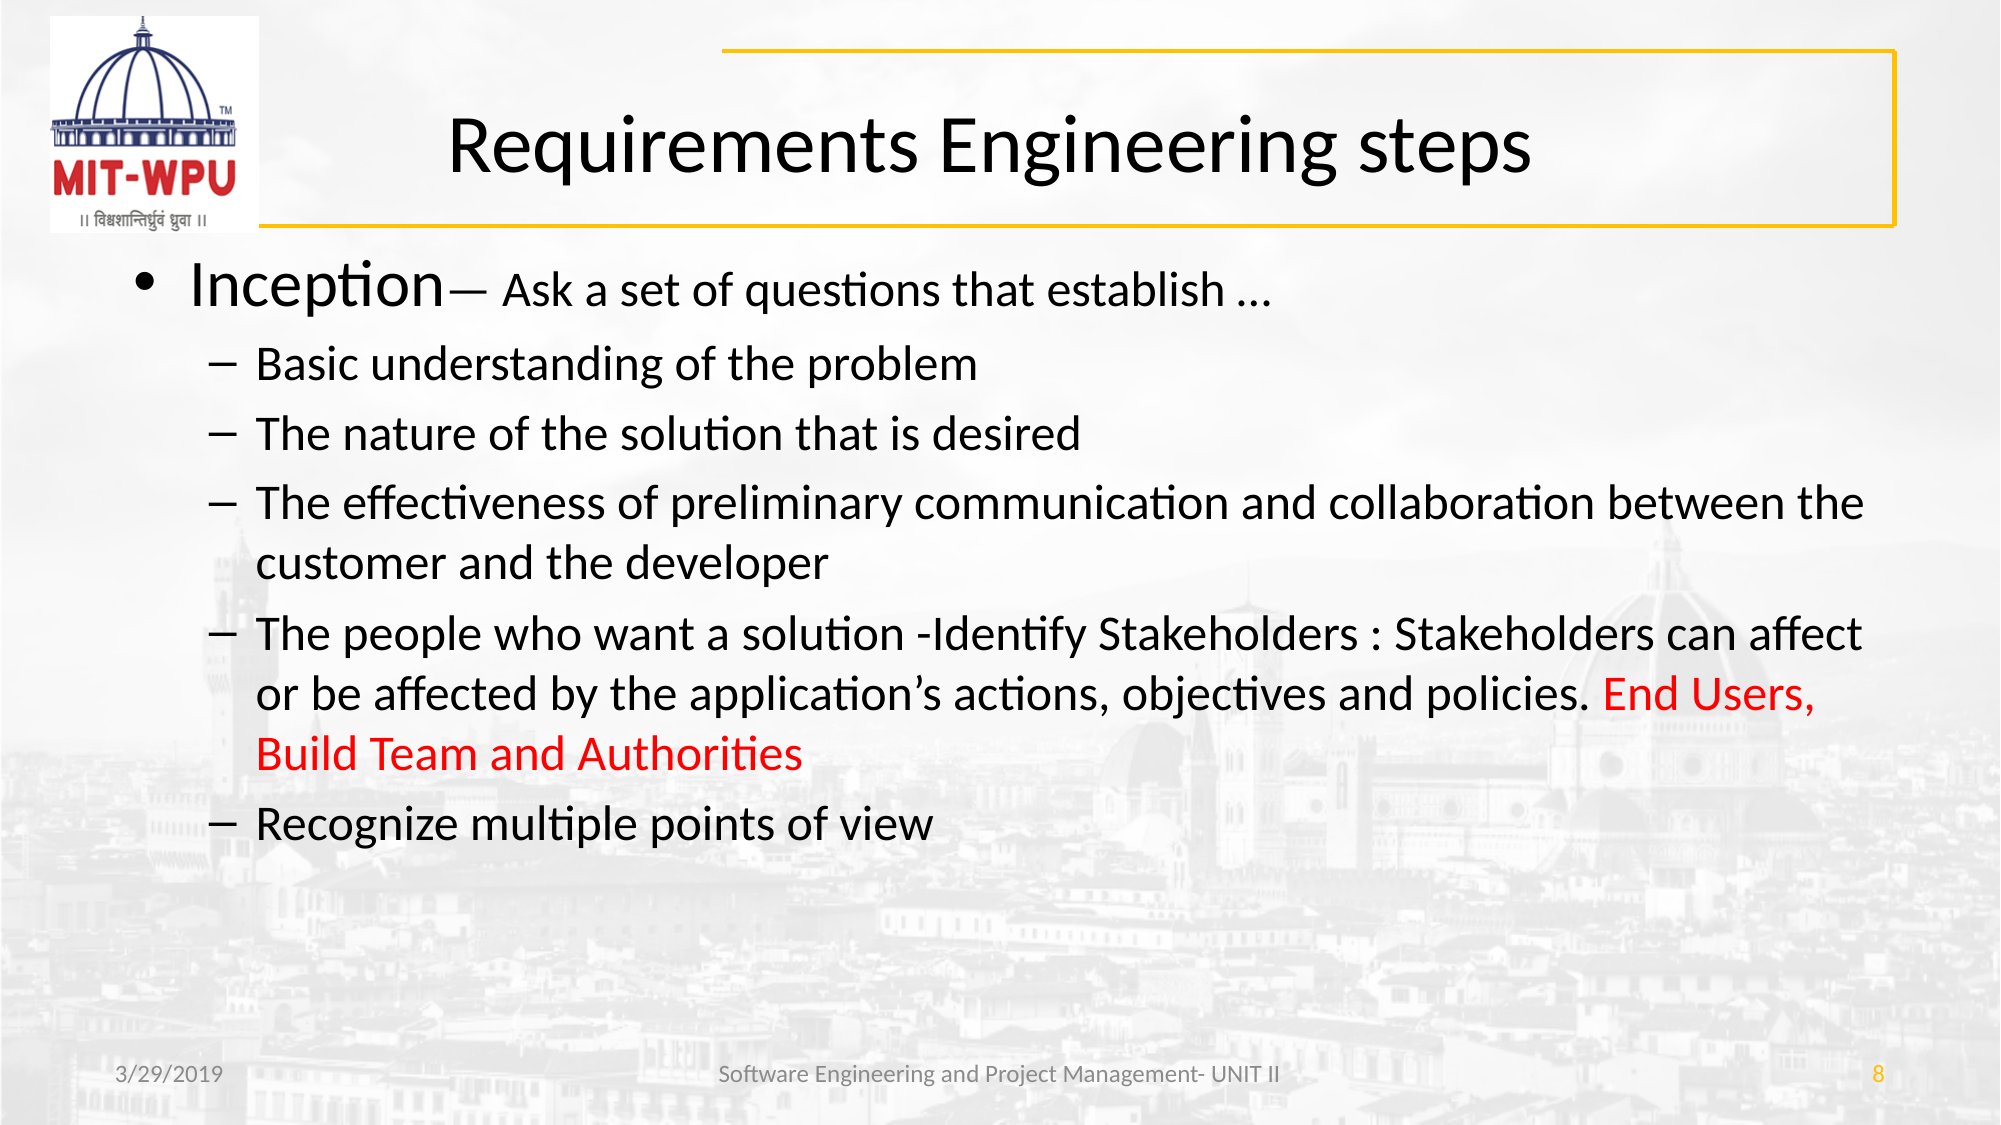

# Requirements Engineering steps
Inception— Ask a set of questions that establish …
Basic understanding of the problem
The nature of the solution that is desired
The effectiveness of preliminary communication and collaboration between the customer and the developer
The people who want a solution -Identify Stakeholders : Stakeholders can affect or be affected by the application’s actions, objectives and policies. End Users, Build Team and Authorities
Recognize multiple points of view

3/29/2019
Software Engineering and Project Management- UNIT II
8